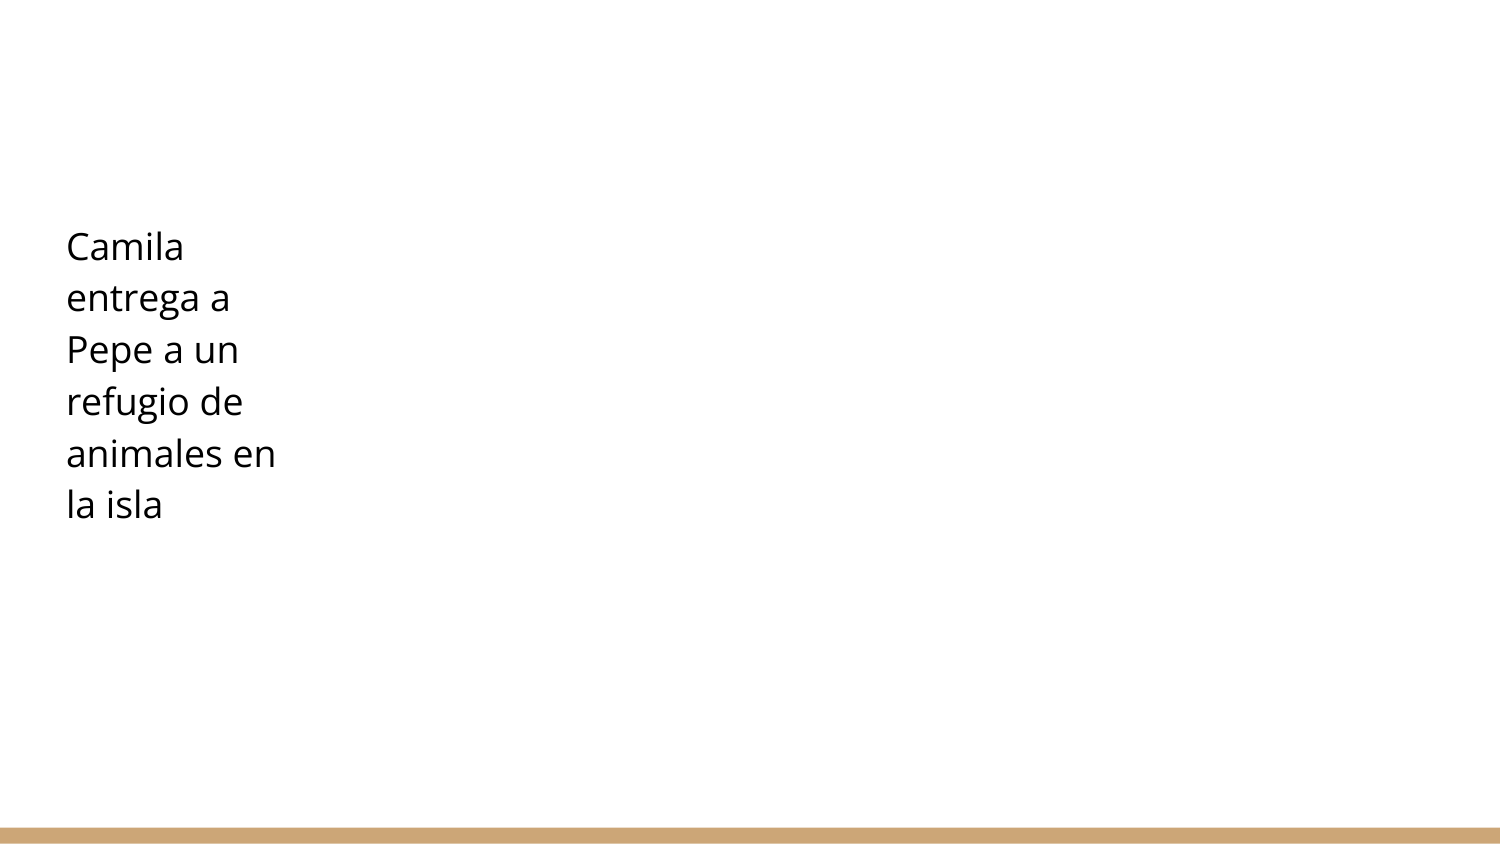

#
Camila entrega a Pepe a un refugio de animales en la isla